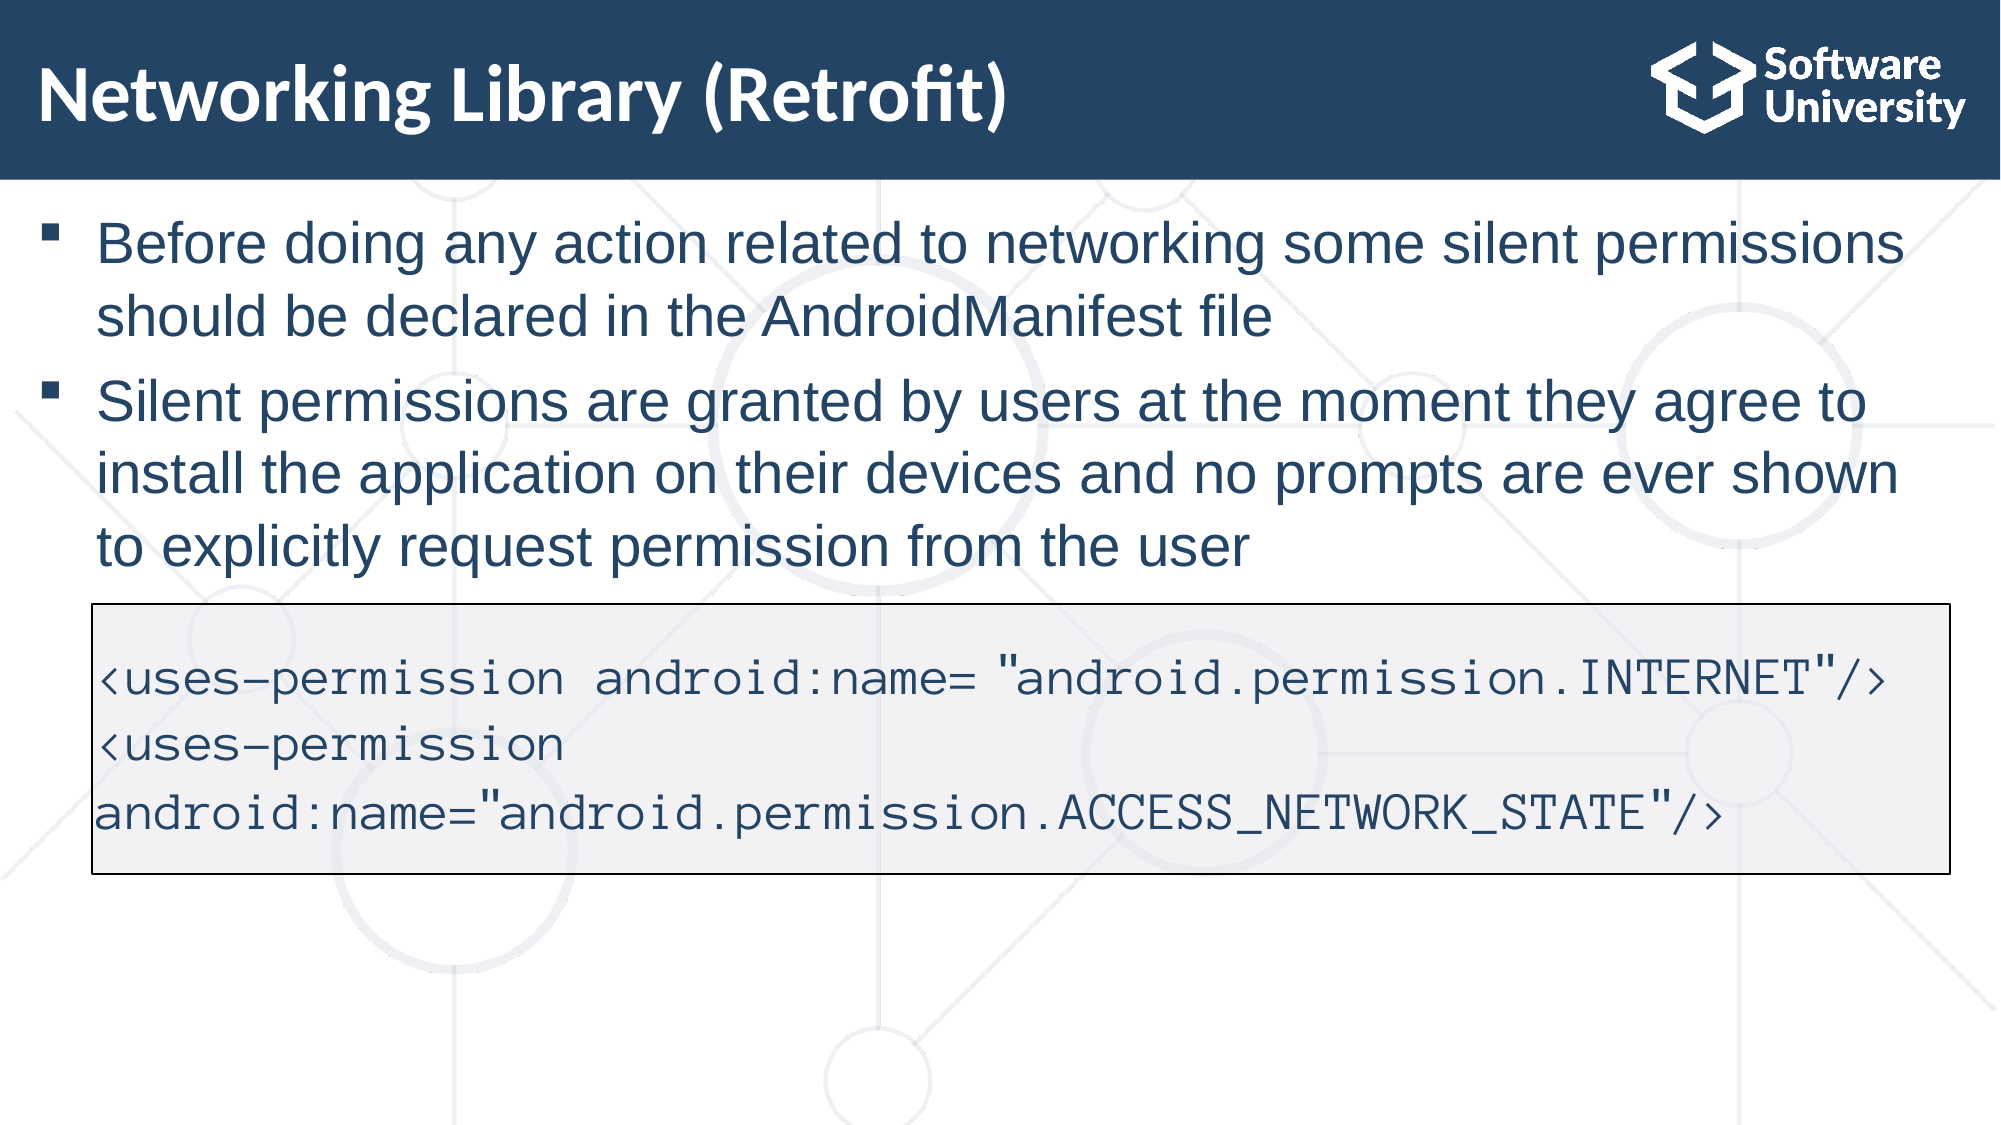

# Networking Library (Retrofit)
Before doing any action related to networking some silent permissions should be declared in the AndroidManifest file
Silent permissions are granted by users at the moment they agree to install the application on their devices and no prompts are ever shown to explicitly request permission from the user
<uses-permission android:name= "android.permission.INTERNET"/>
<uses-permission android:name="android.permission.ACCESS_NETWORK_STATE"/>